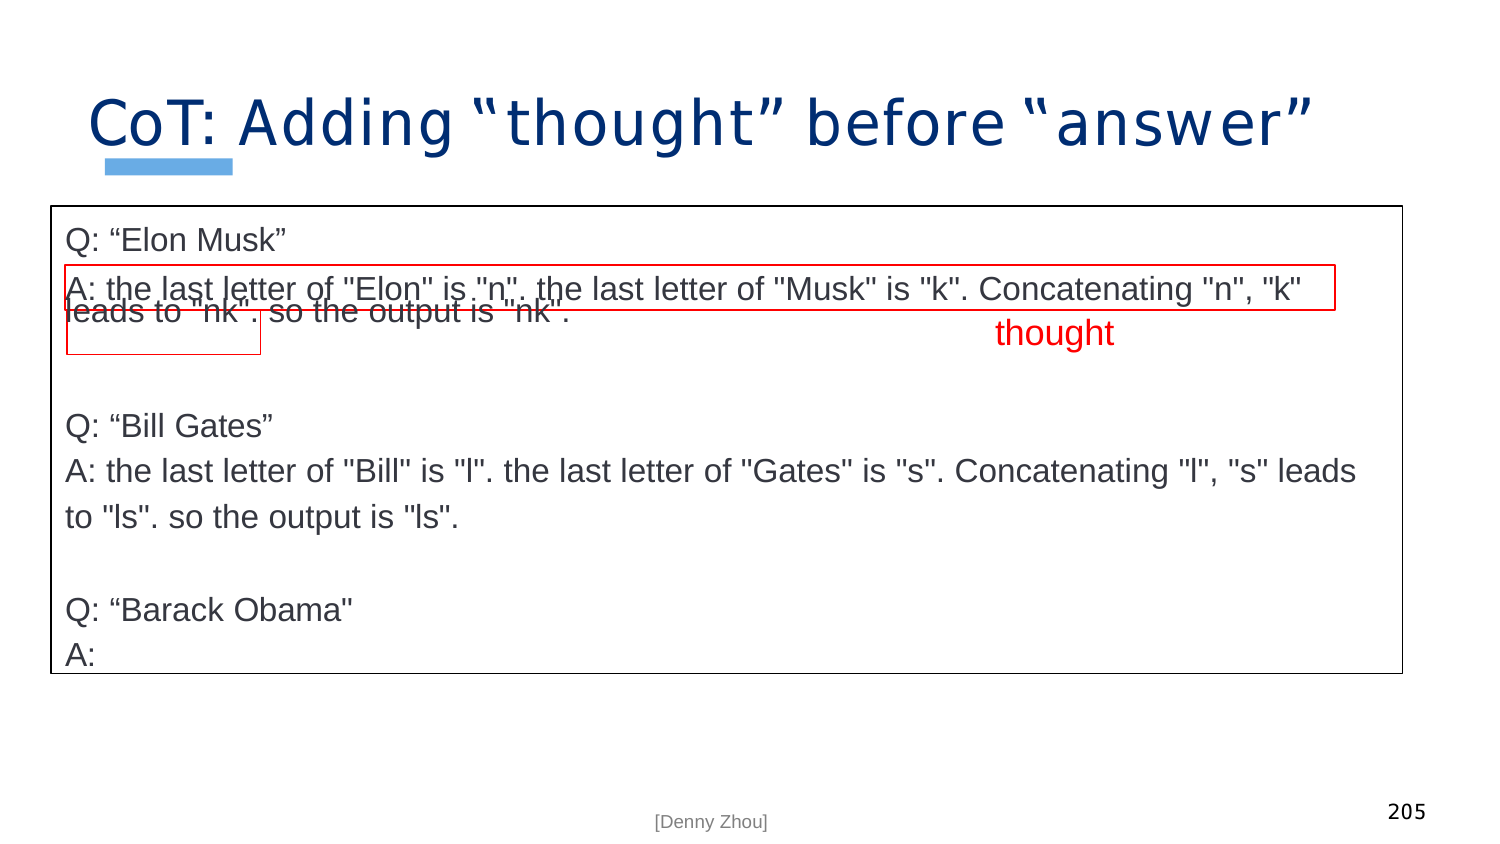

# CoT: Adding “thought” before “answer”
Q: “Elon Musk”
A: the last letter of "Elon" is "n". the last letter of "Musk" is "k". Concatenating "n", "k" leads to "nk". so the output is "nk".	thought

Q: “Bill Gates”
A: the last letter of "Bill" is "l". the last letter of "Gates" is "s". Concatenating "l", "s" leads to "ls". so the output is "ls".

Q: “Barack Obama" A:

[Denny Zhou]